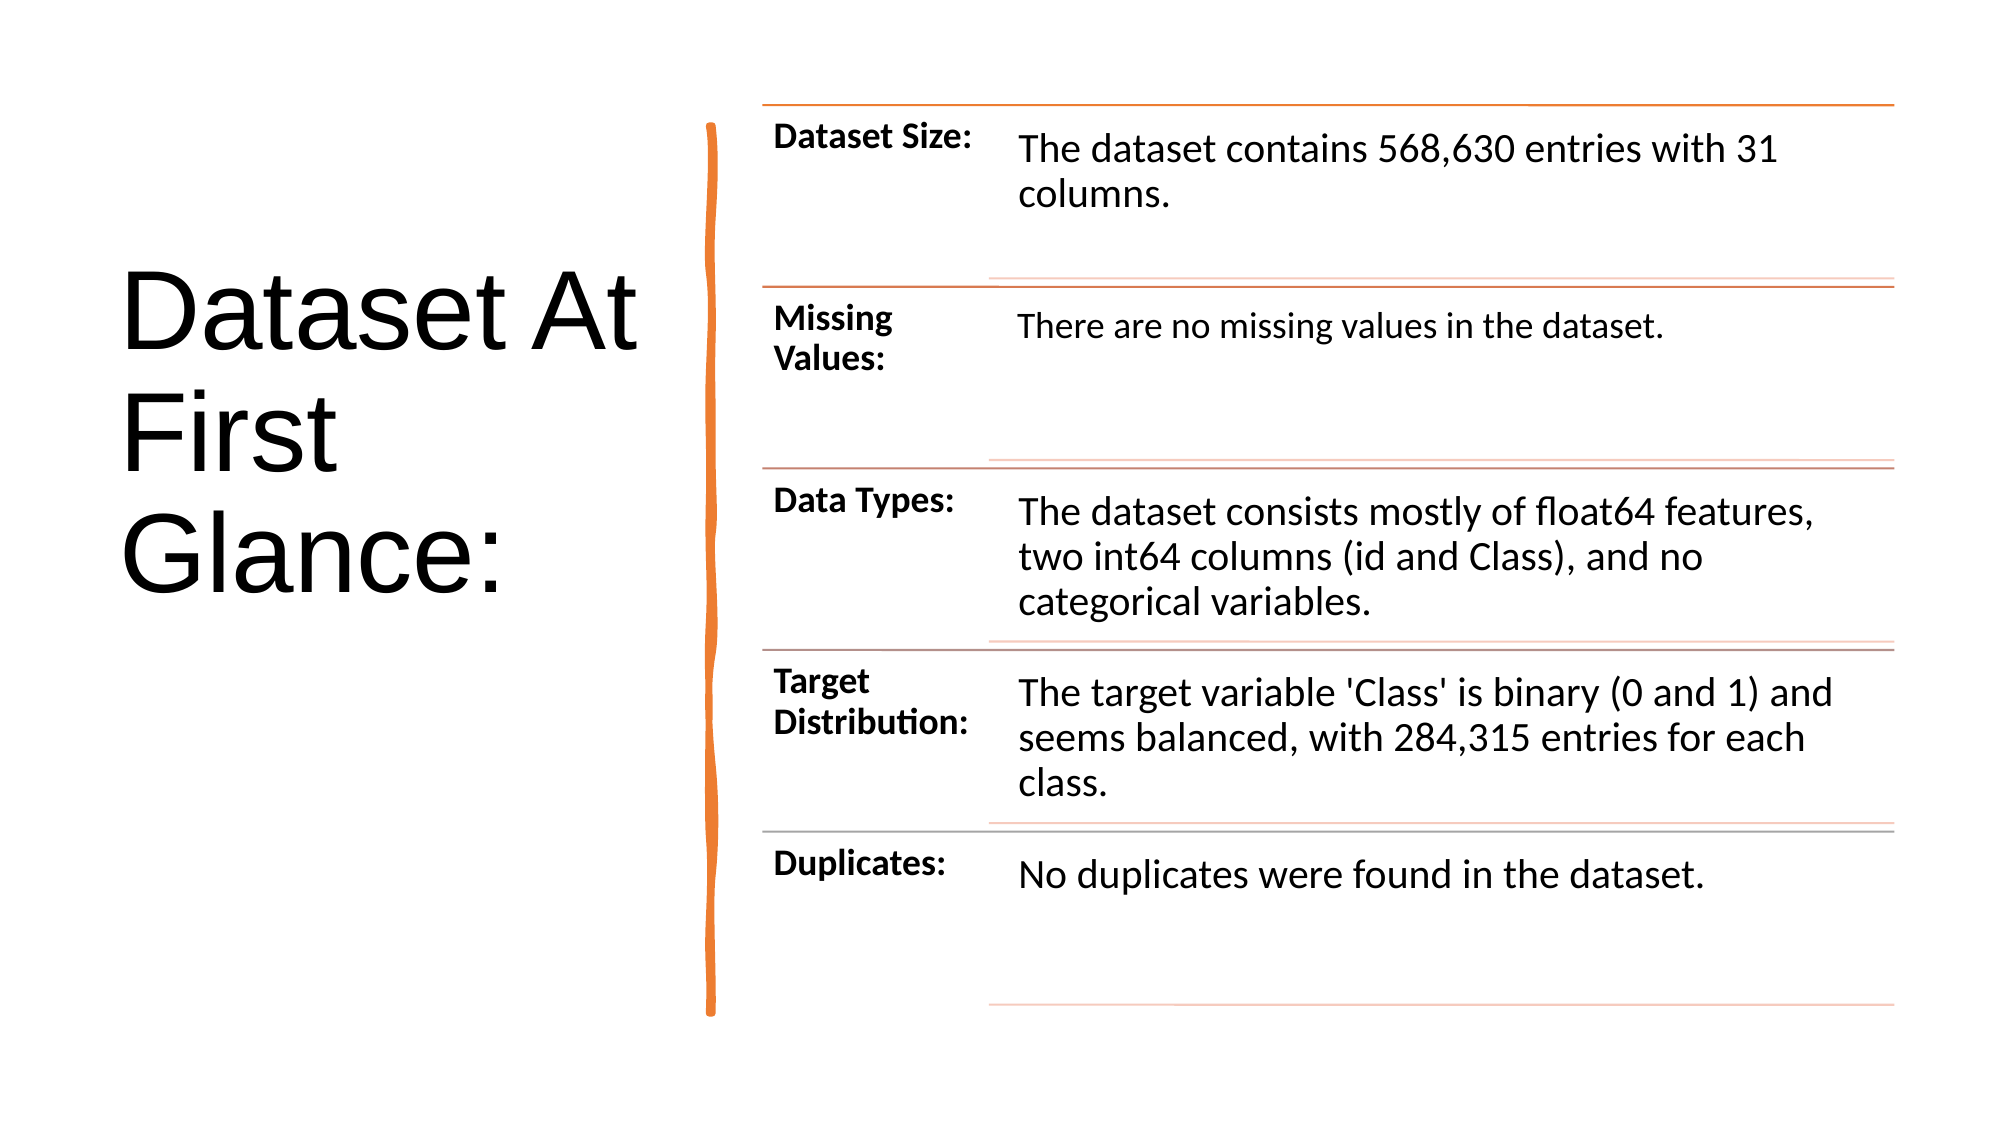

Dataset Size:
The dataset contains 568,630 entries with 31 columns.
Missing Values:
There are no missing values in the dataset.
Data Types:
The dataset consists mostly of float64 features, two int64 columns (id and Class), and no categorical variables.
Target Distribution:
The target variable 'Class' is binary (0 and 1) and seems balanced, with 284,315 entries for each class.
Duplicates:
No duplicates were found in the dataset.
# Dataset At First Glance: